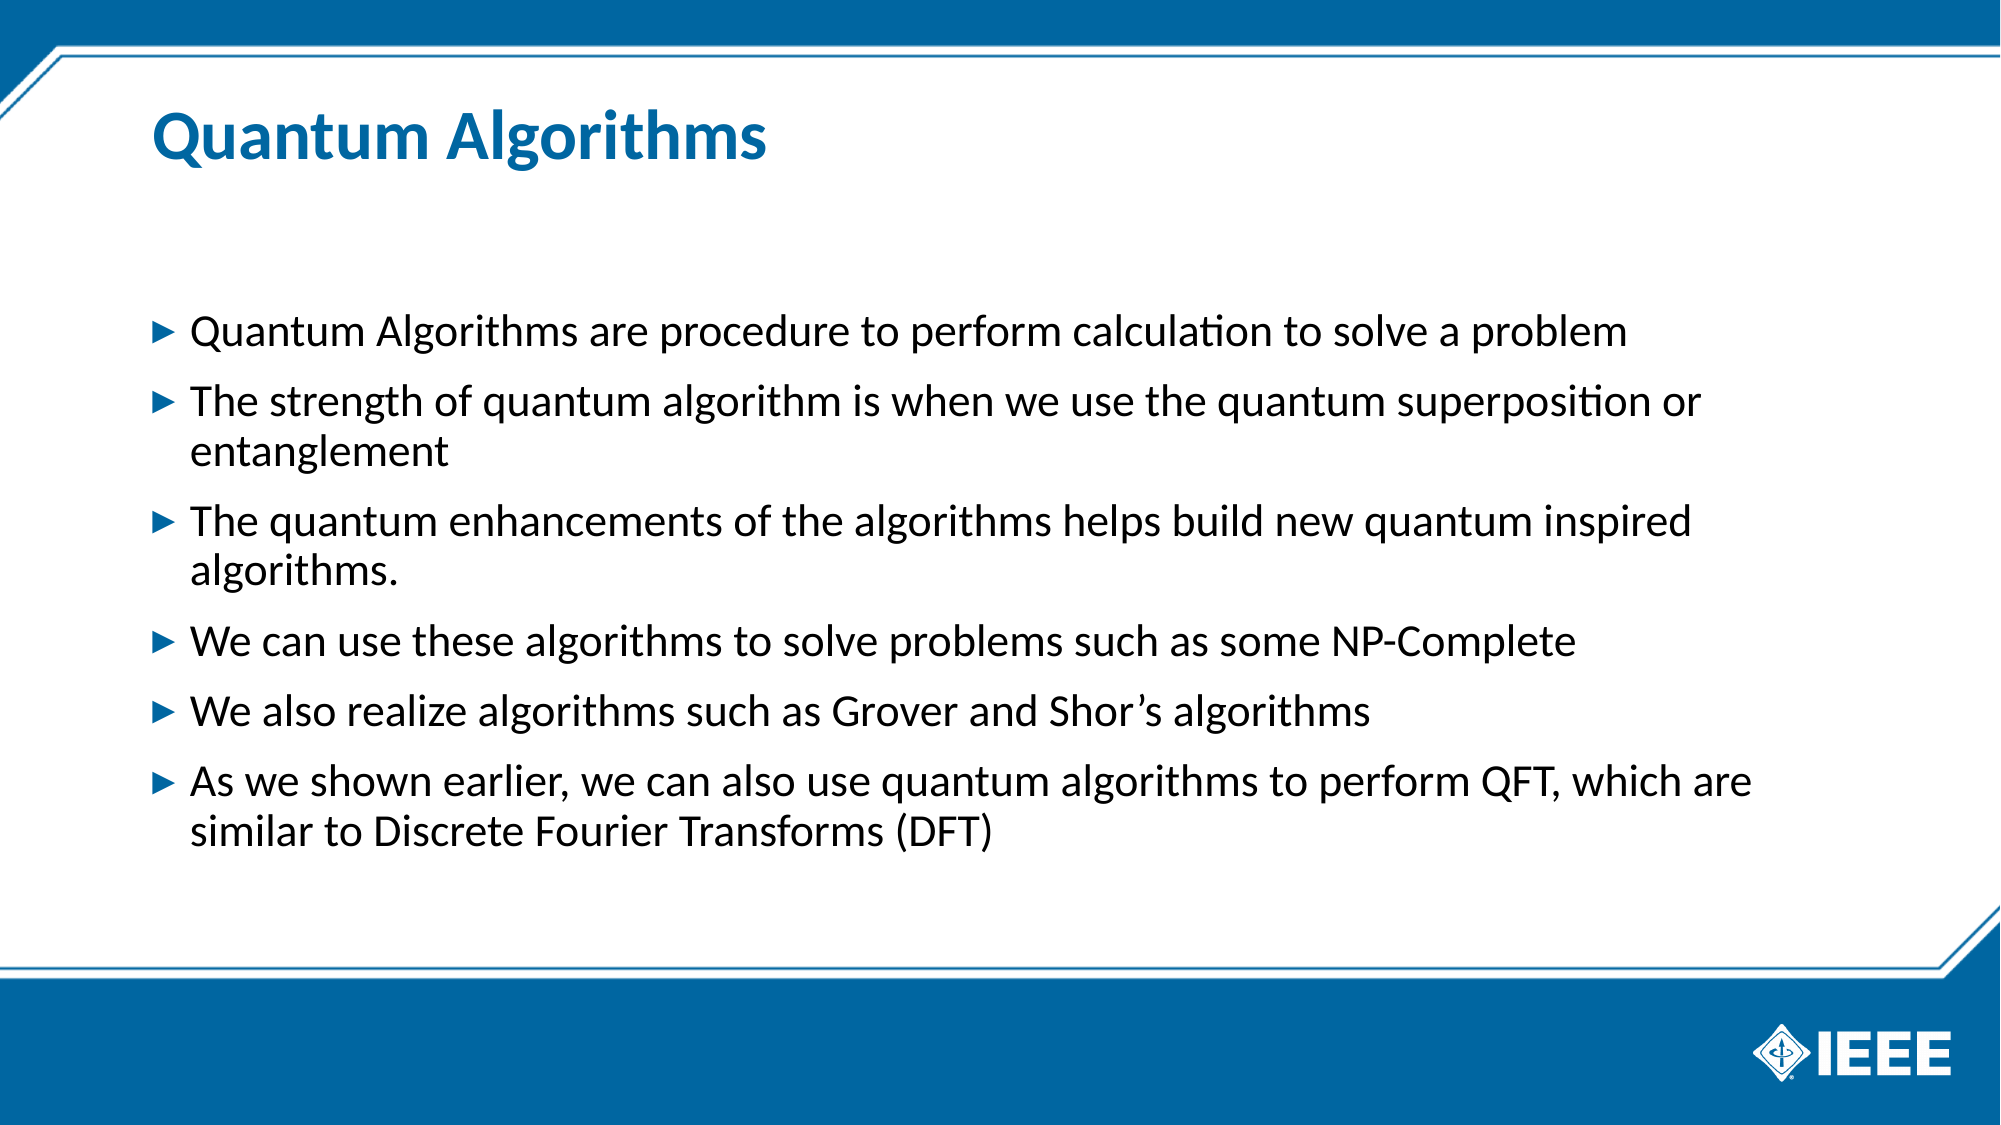

# Quantum Algorithms

Quantum Algorithms are procedure to perform calculation to solve a problem
The strength of quantum algorithm is when we use the quantum superposition or entanglement
The quantum enhancements of the algorithms helps build new quantum inspired algorithms.
We can use these algorithms to solve problems such as some NP-Complete
We also realize algorithms such as Grover and Shor’s algorithms
As we shown earlier, we can also use quantum algorithms to perform QFT, which are similar to Discrete Fourier Transforms (DFT)